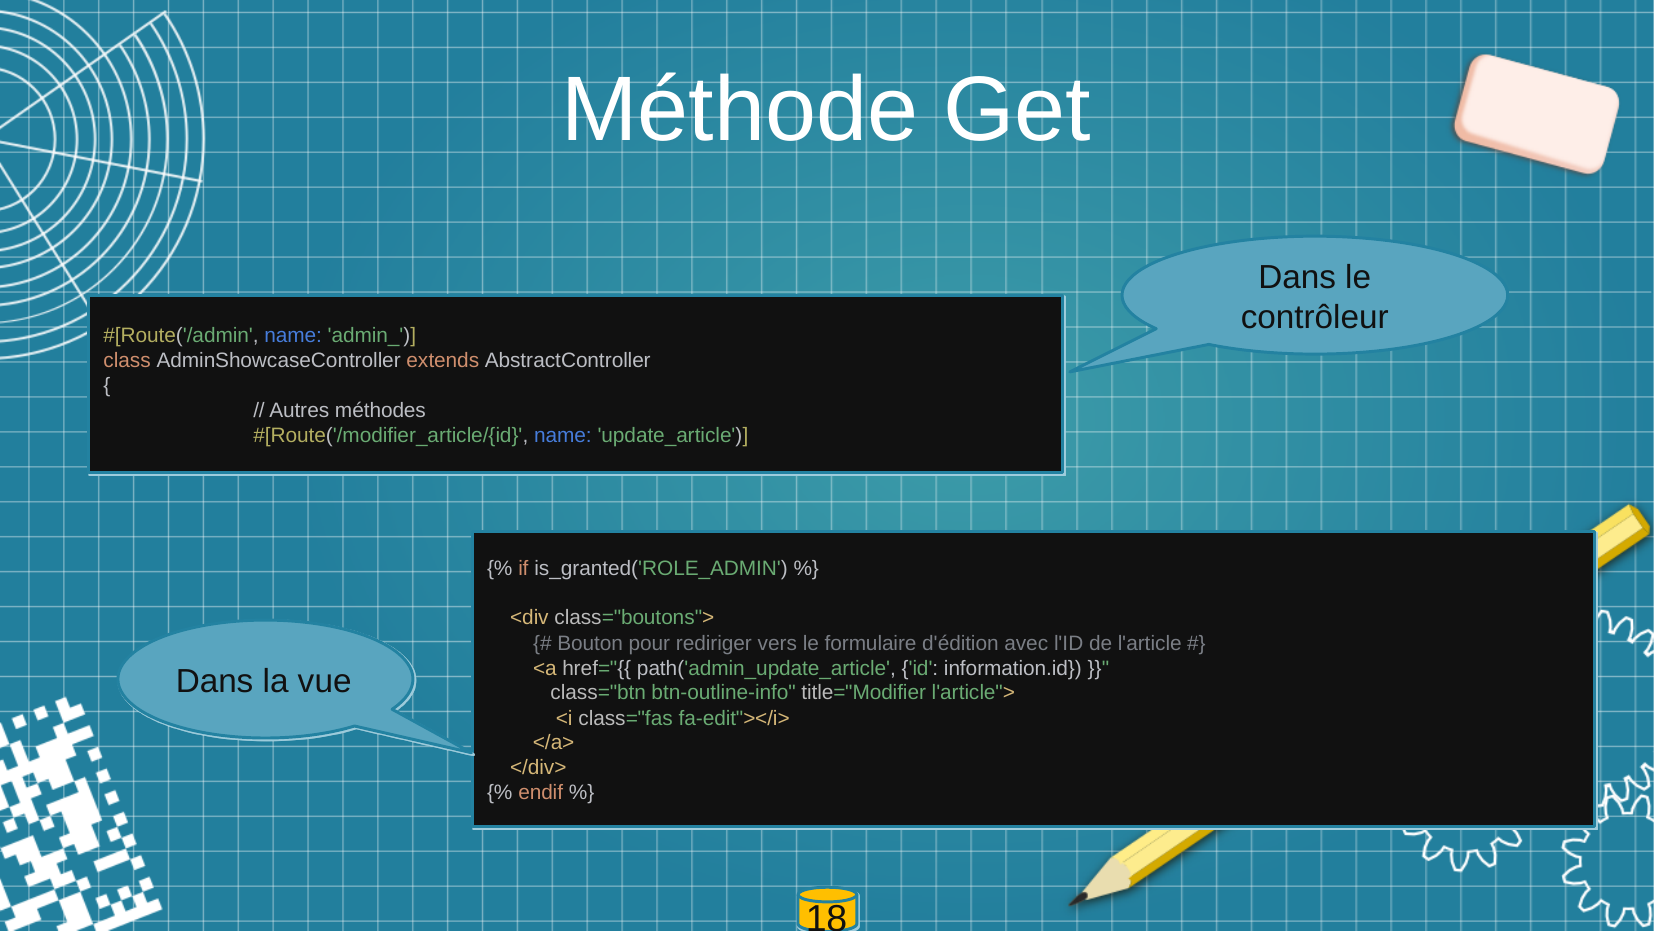

# Méthode Get
Dans le contrôleur
#[Route('/admin', name: 'admin_')]
class AdminShowcaseController extends AbstractController
{
	// Autres méthodes
	#[Route('/modifier_article/{id}', name: 'update_article')]
{% if is_granted('ROLE_ADMIN') %}
    <div class="boutons">
        {# Bouton pour rediriger vers le formulaire d'édition avec l'ID de l'article #}
        <a href="{{ path('admin_update_article', {'id': information.id}) }}"
           class="btn btn-outline-info" title="Modifier l'article">
            <i class="fas fa-edit"></i>
        </a>
    </div>
{% endif %}
Dans la vue
18